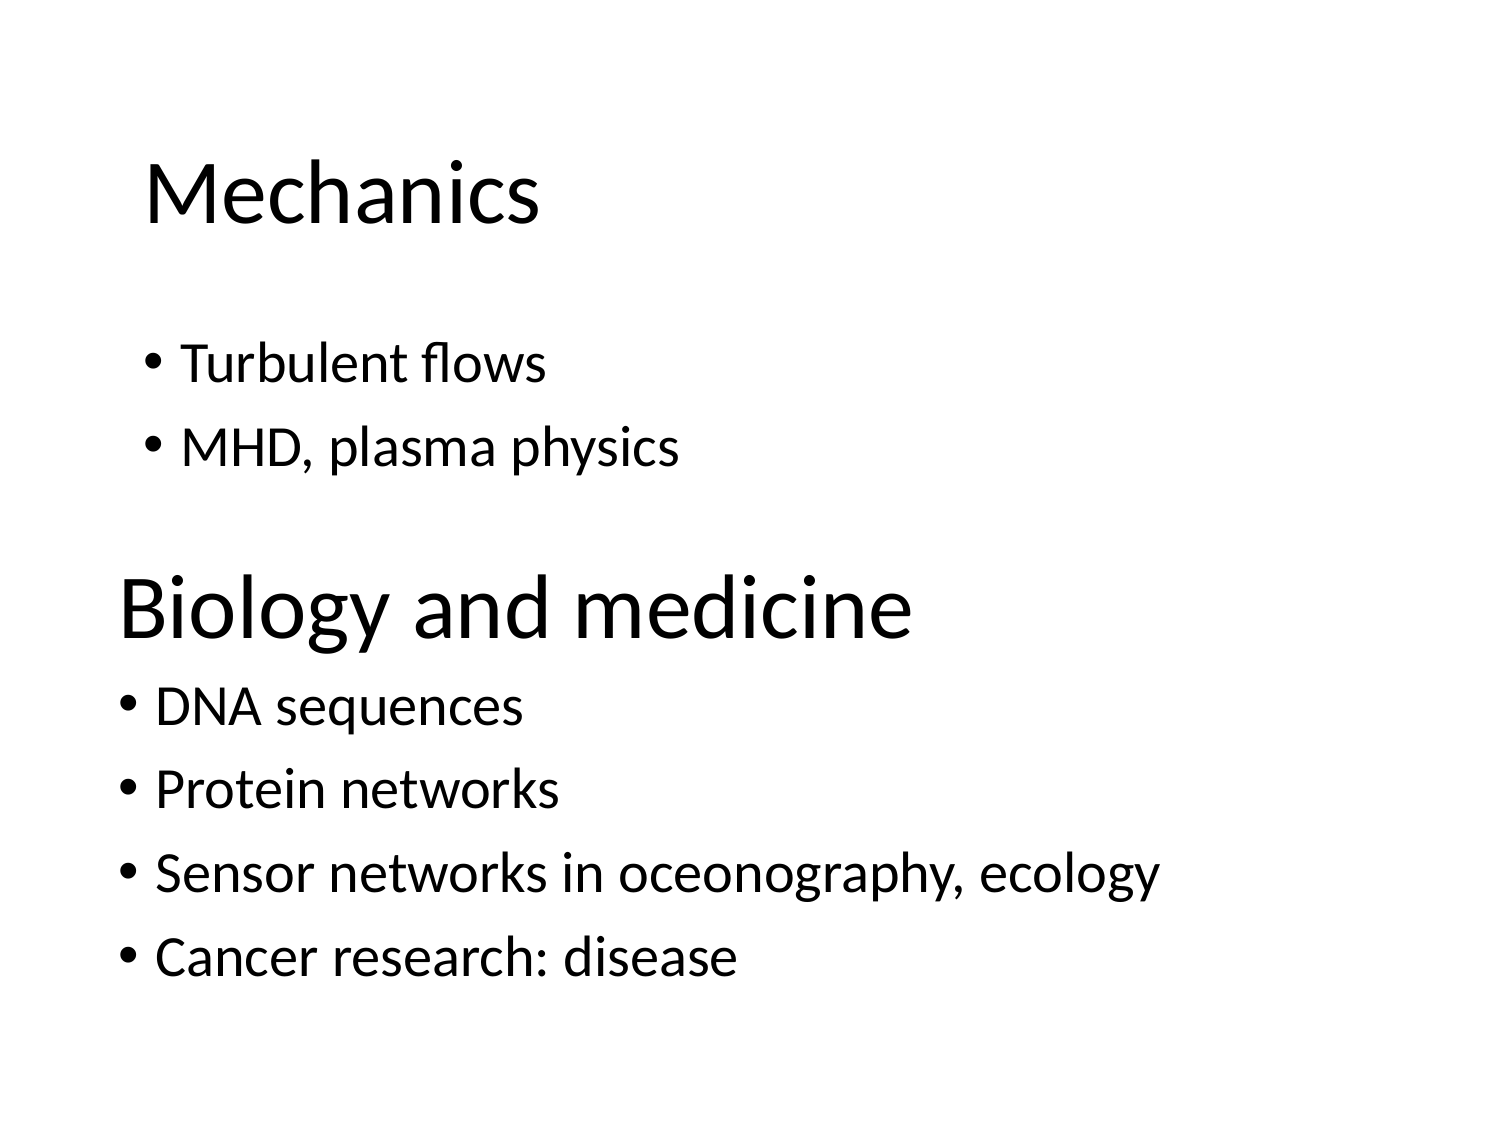

Mechanics
Turbulent flows
MHD, plasma physics

# Biology and medicine
DNA sequences
Protein networks
Sensor networks in oceonography, ecology
Cancer research: disease